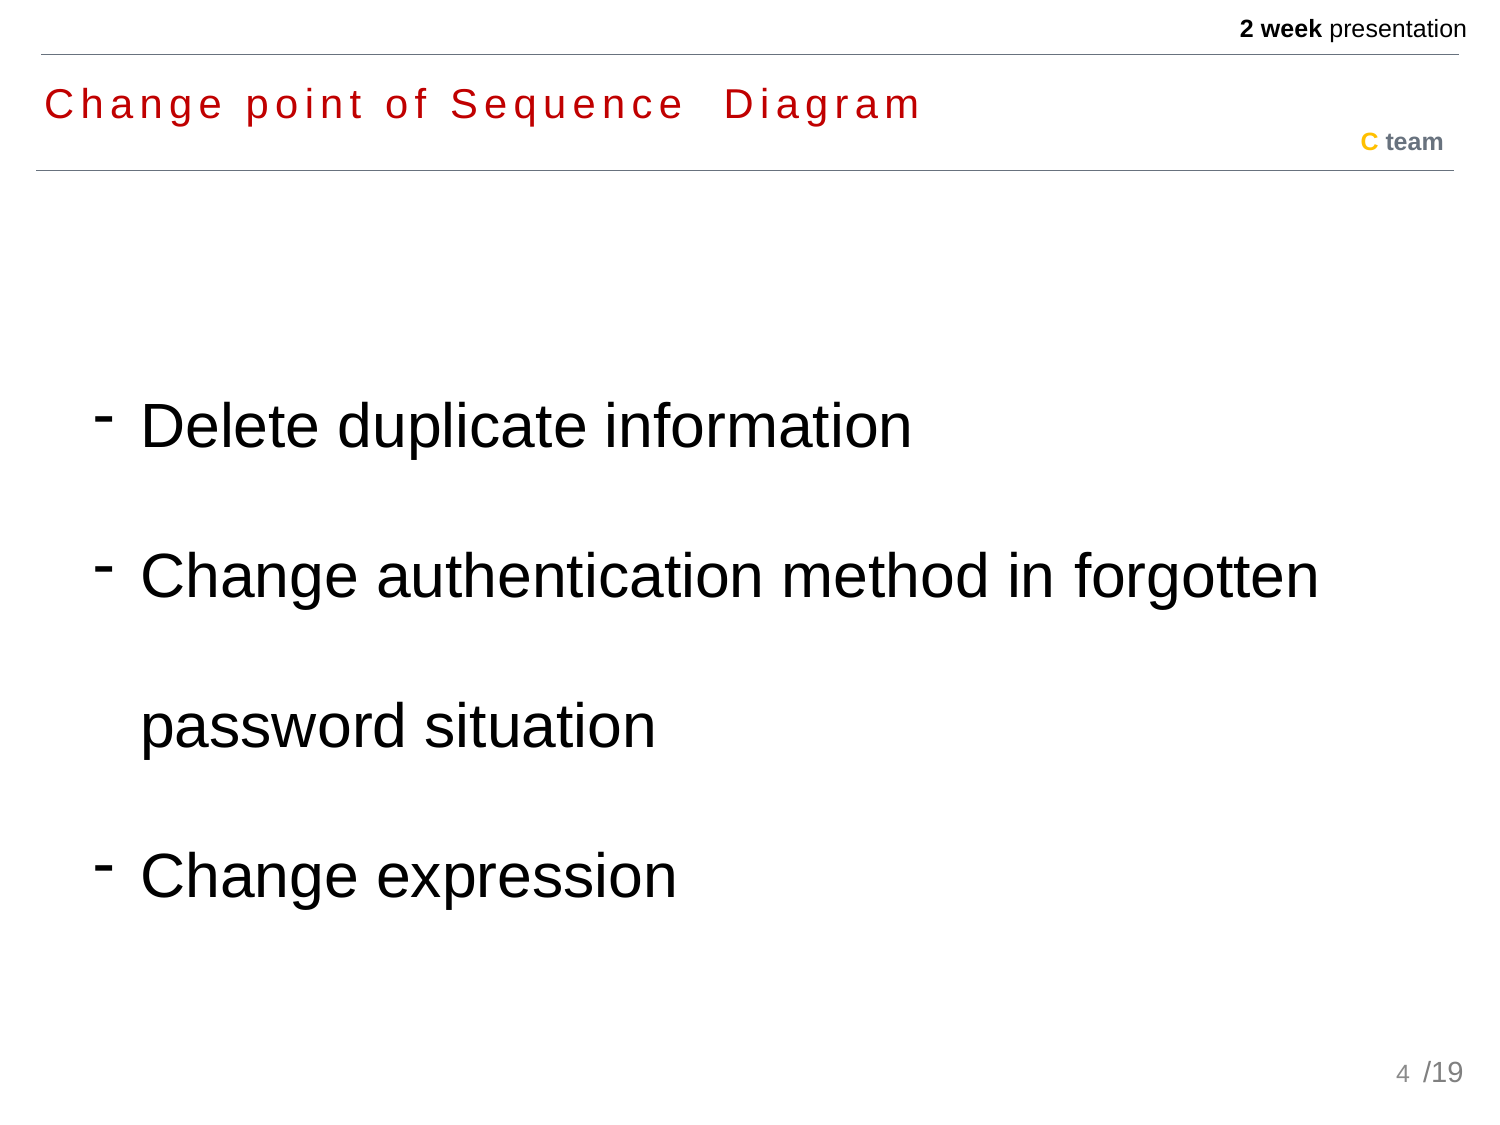

Change point of Sequence  Diagram
C team
Delete duplicate information
Change authentication method in forgotten password situation
Change expression
4
/19